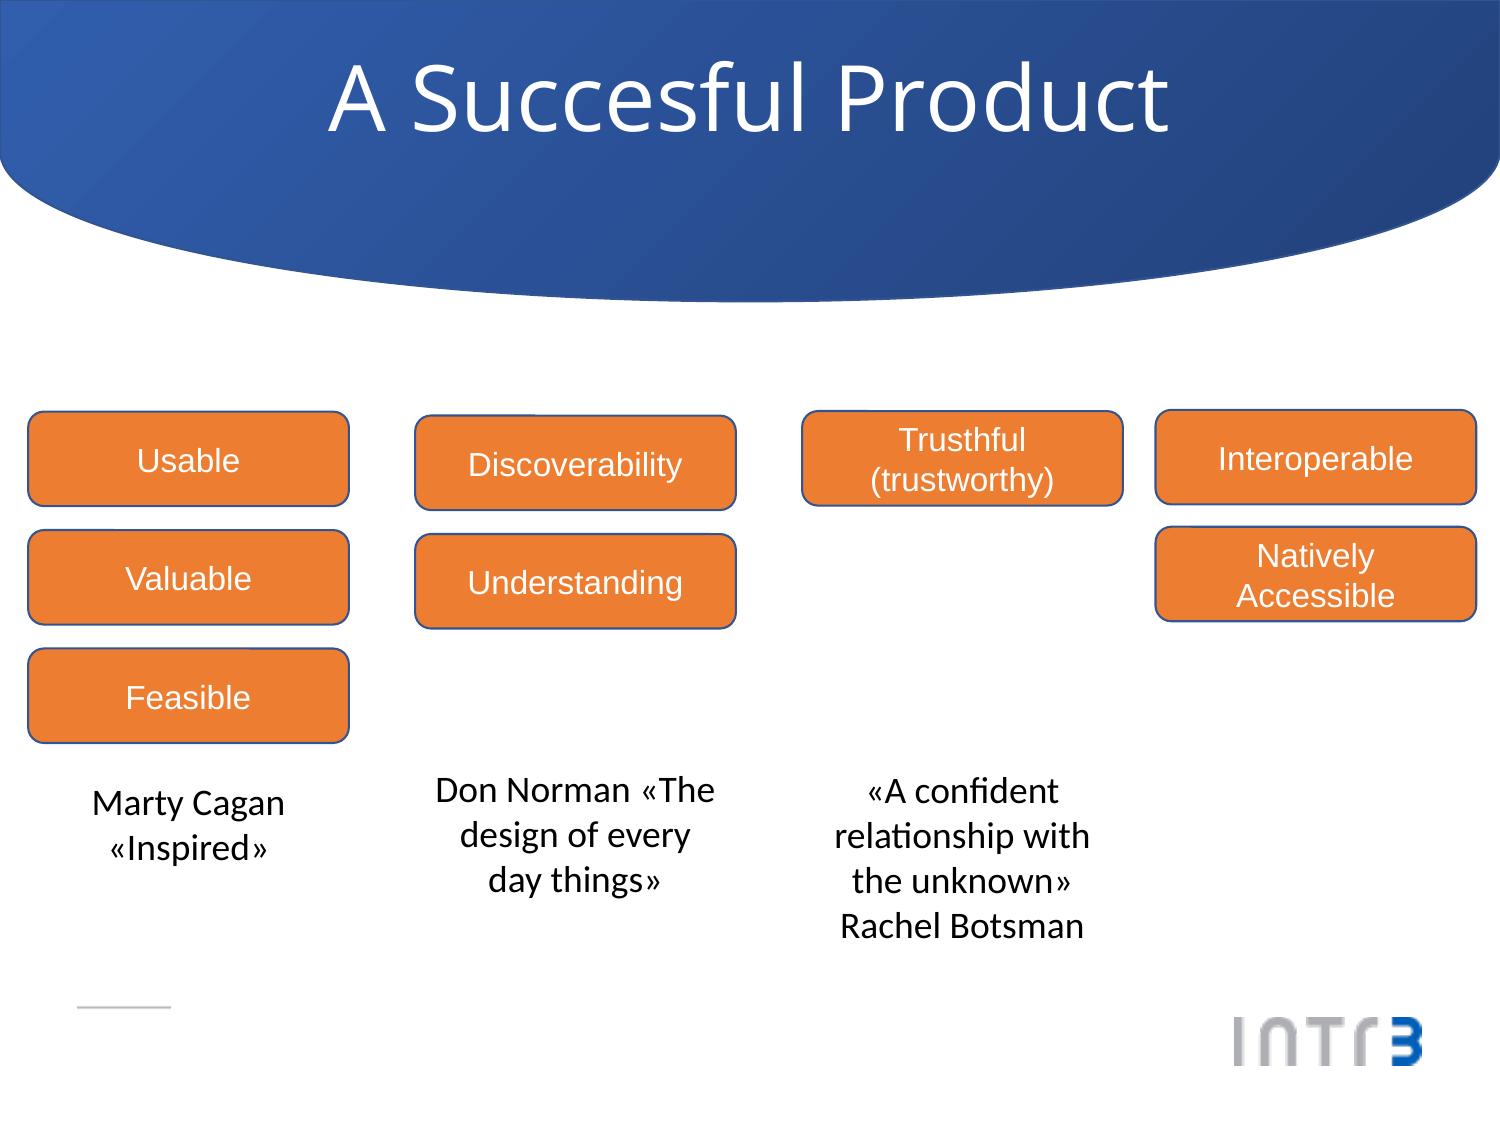

A Succesful Product
A Succesful Product
Interoperable
Trusthful (trustworthy)
Usable
Discoverability
Natively Accessible
Valuable
Understanding
Feasible
Don Norman «The design of every day things»
«A confident relationship with the unknown» Rachel Botsman
Marty Cagan «Inspired»